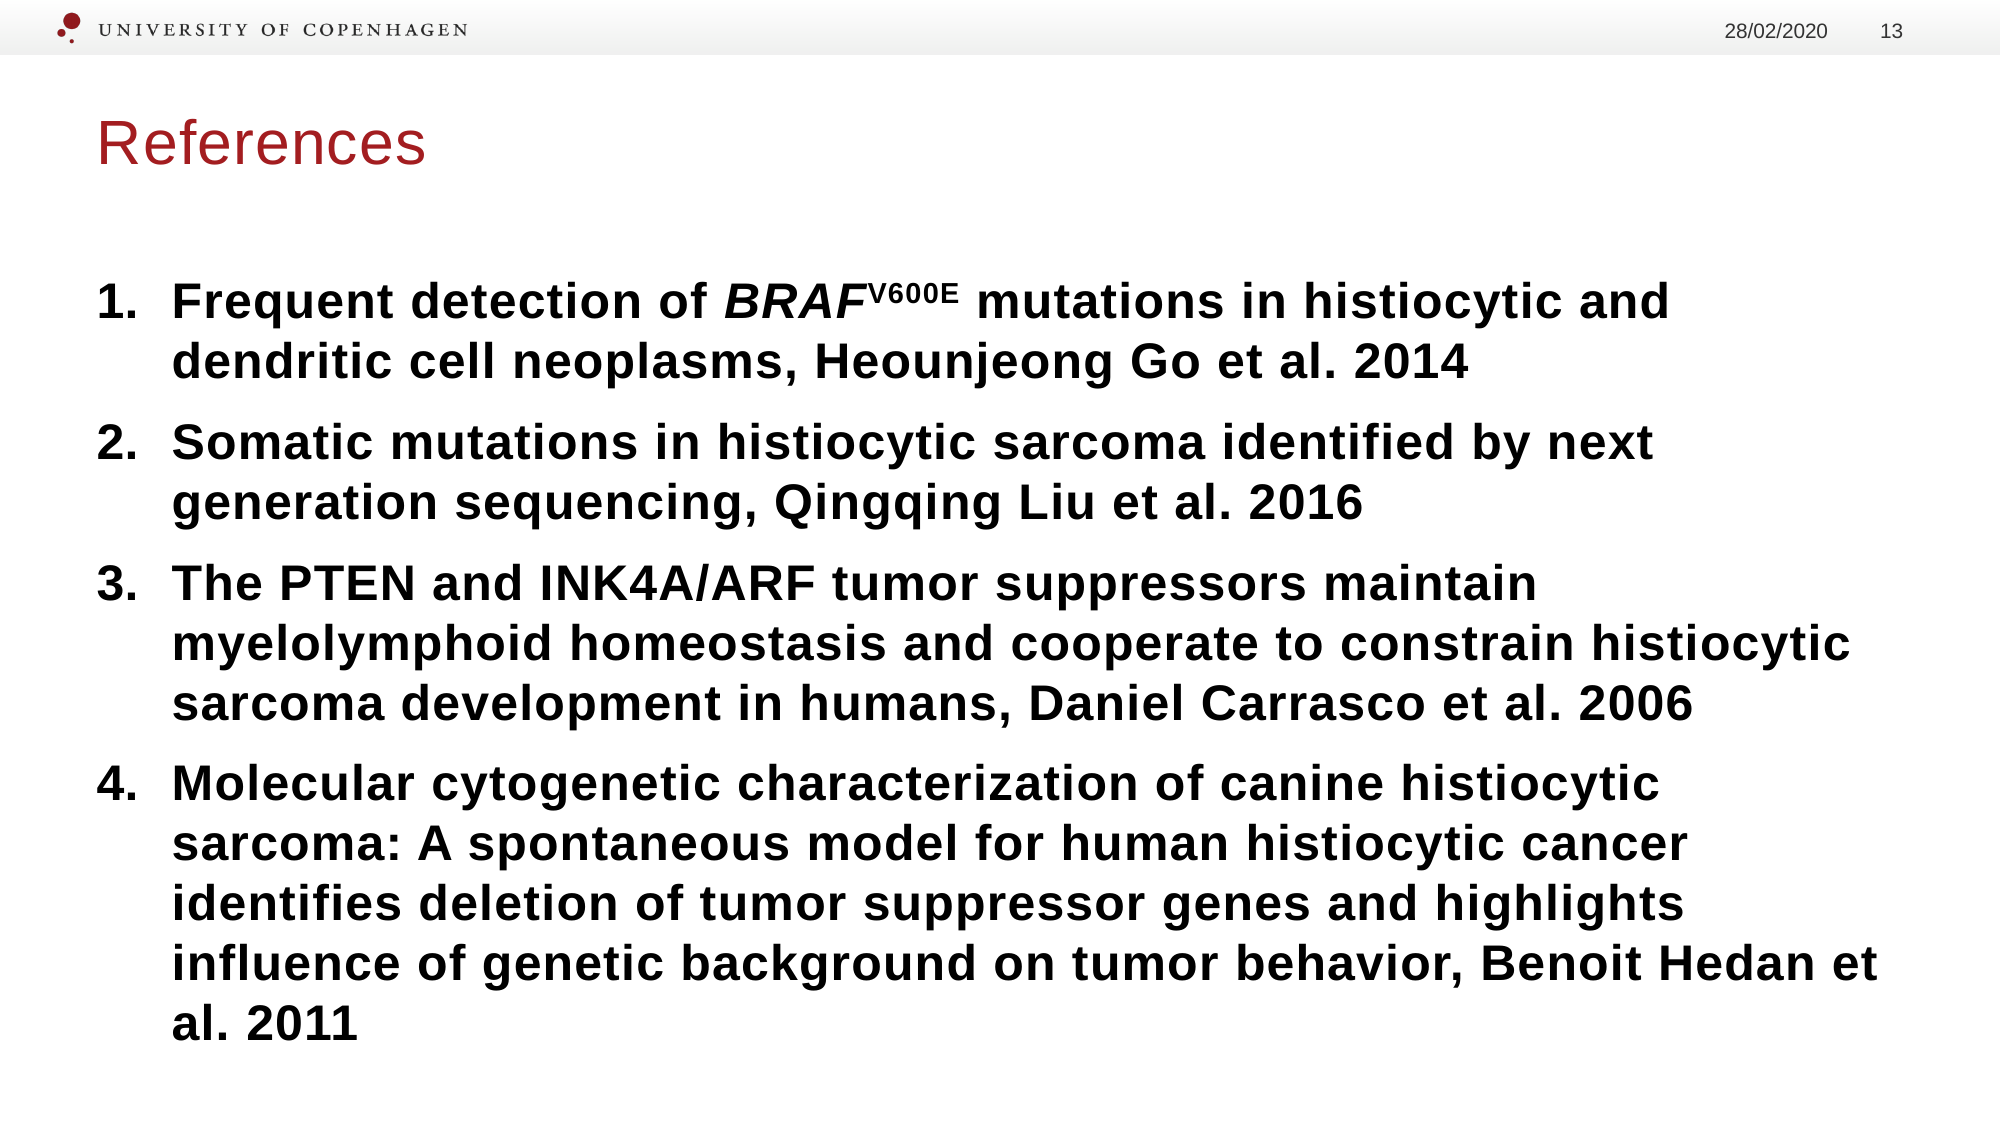

28/02/2020
13
# References
Frequent detection of BRAFV600E mutations in histiocytic and dendritic cell neoplasms, Heounjeong Go et al. 2014
Somatic mutations in histiocytic sarcoma identified by next generation sequencing, Qingqing Liu et al. 2016
The PTEN and INK4A/ARF tumor suppressors maintain myelolymphoid homeostasis and cooperate to constrain histiocytic sarcoma development in humans, Daniel Carrasco et al. 2006
Molecular cytogenetic characterization of canine histiocytic sarcoma: A spontaneous model for human histiocytic cancer identifies deletion of tumor suppressor genes and highlights influence of genetic background on tumor behavior, Benoit Hedan et al. 2011